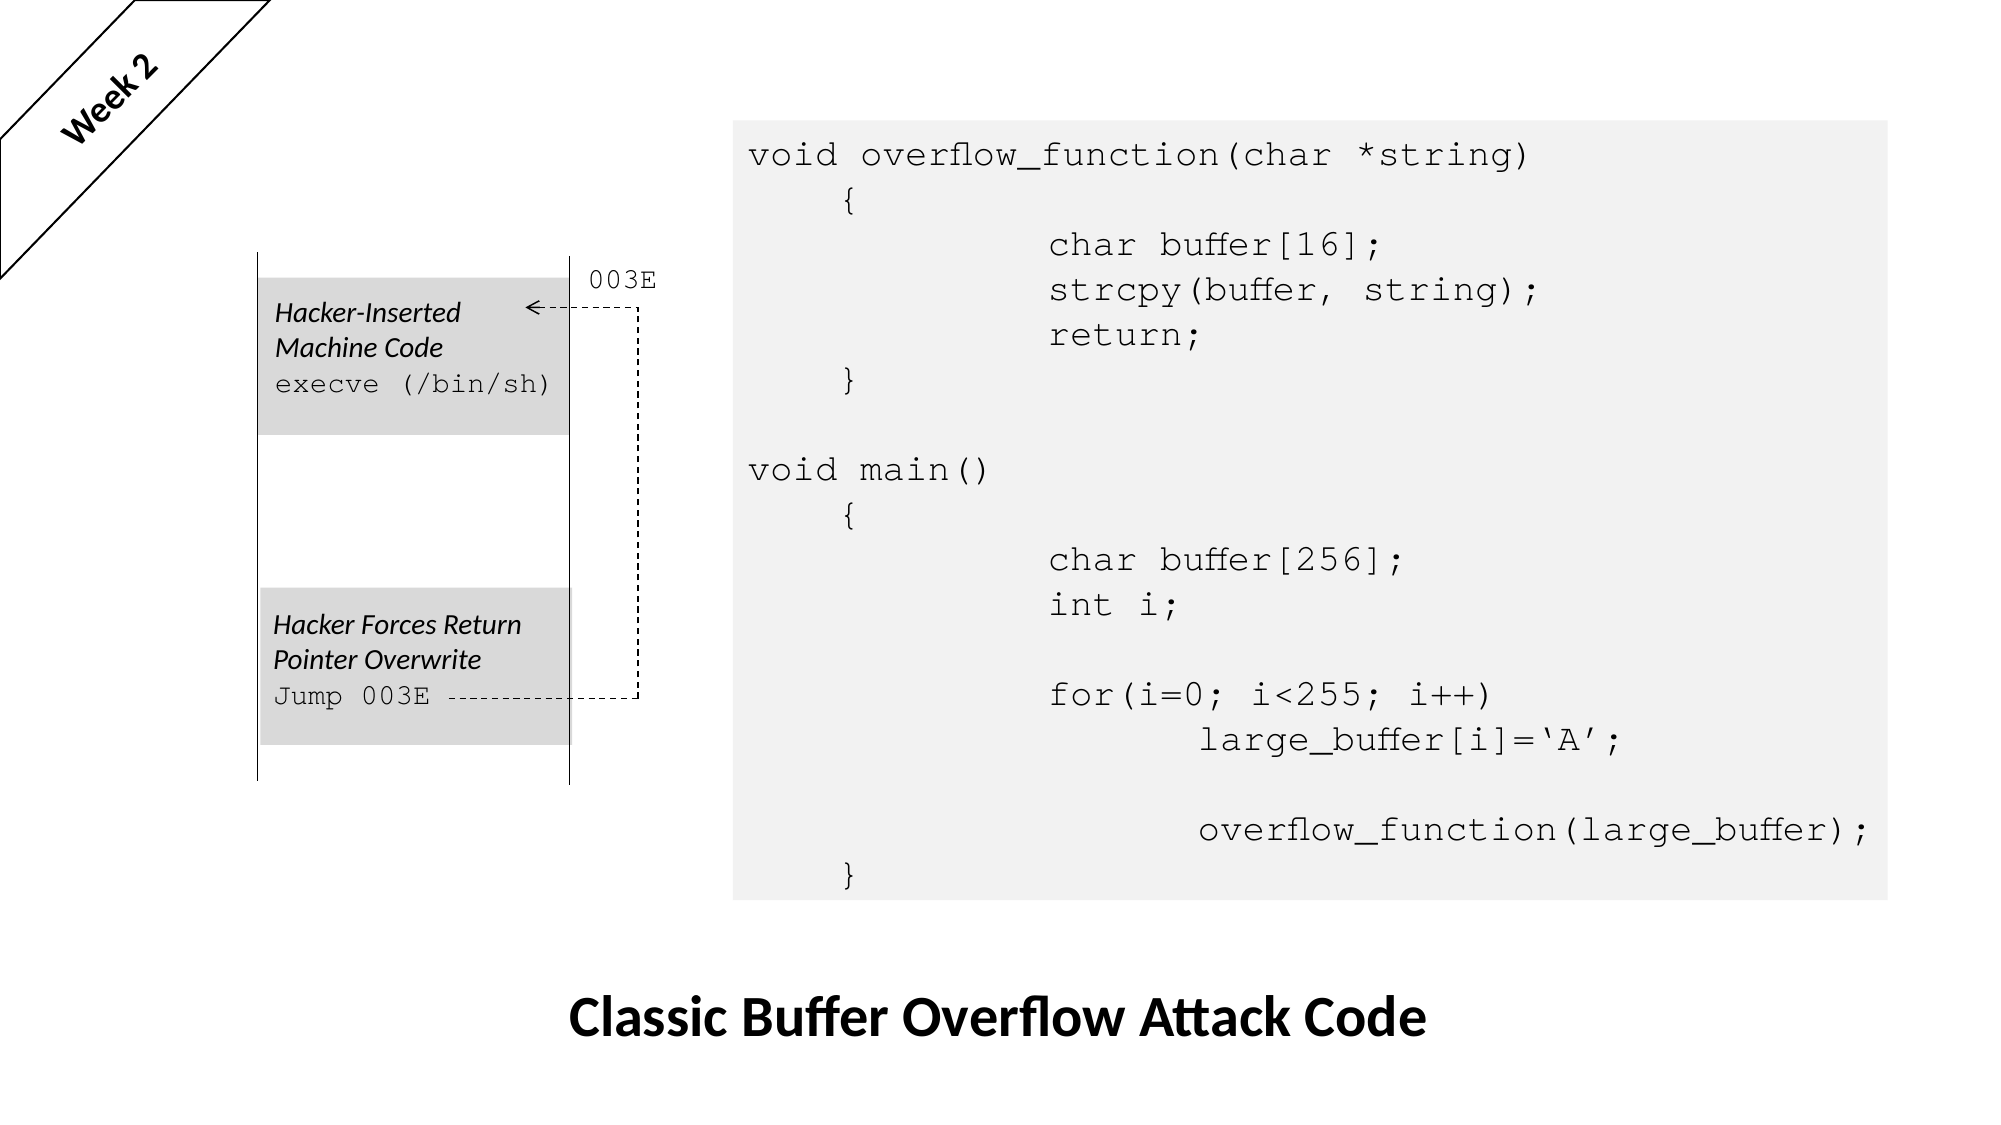

Week 2
void overflow_function(char *string)
    {
		char buffer[16];
		strcpy(buffer, string);
		return;
    }

void main()
    {
		char buffer[256];
		int i;

		for(i=0; i<255; i++)
			large_buffer[i]=‘A’;

			overflow_function(large_buffer);
    }
003E

Hacker-Inserted
Machine Code
execve (/bin/sh)

Hacker Forces Return
Pointer Overwrite
Jump 003E
# Classic Buffer Overflow Attack Code